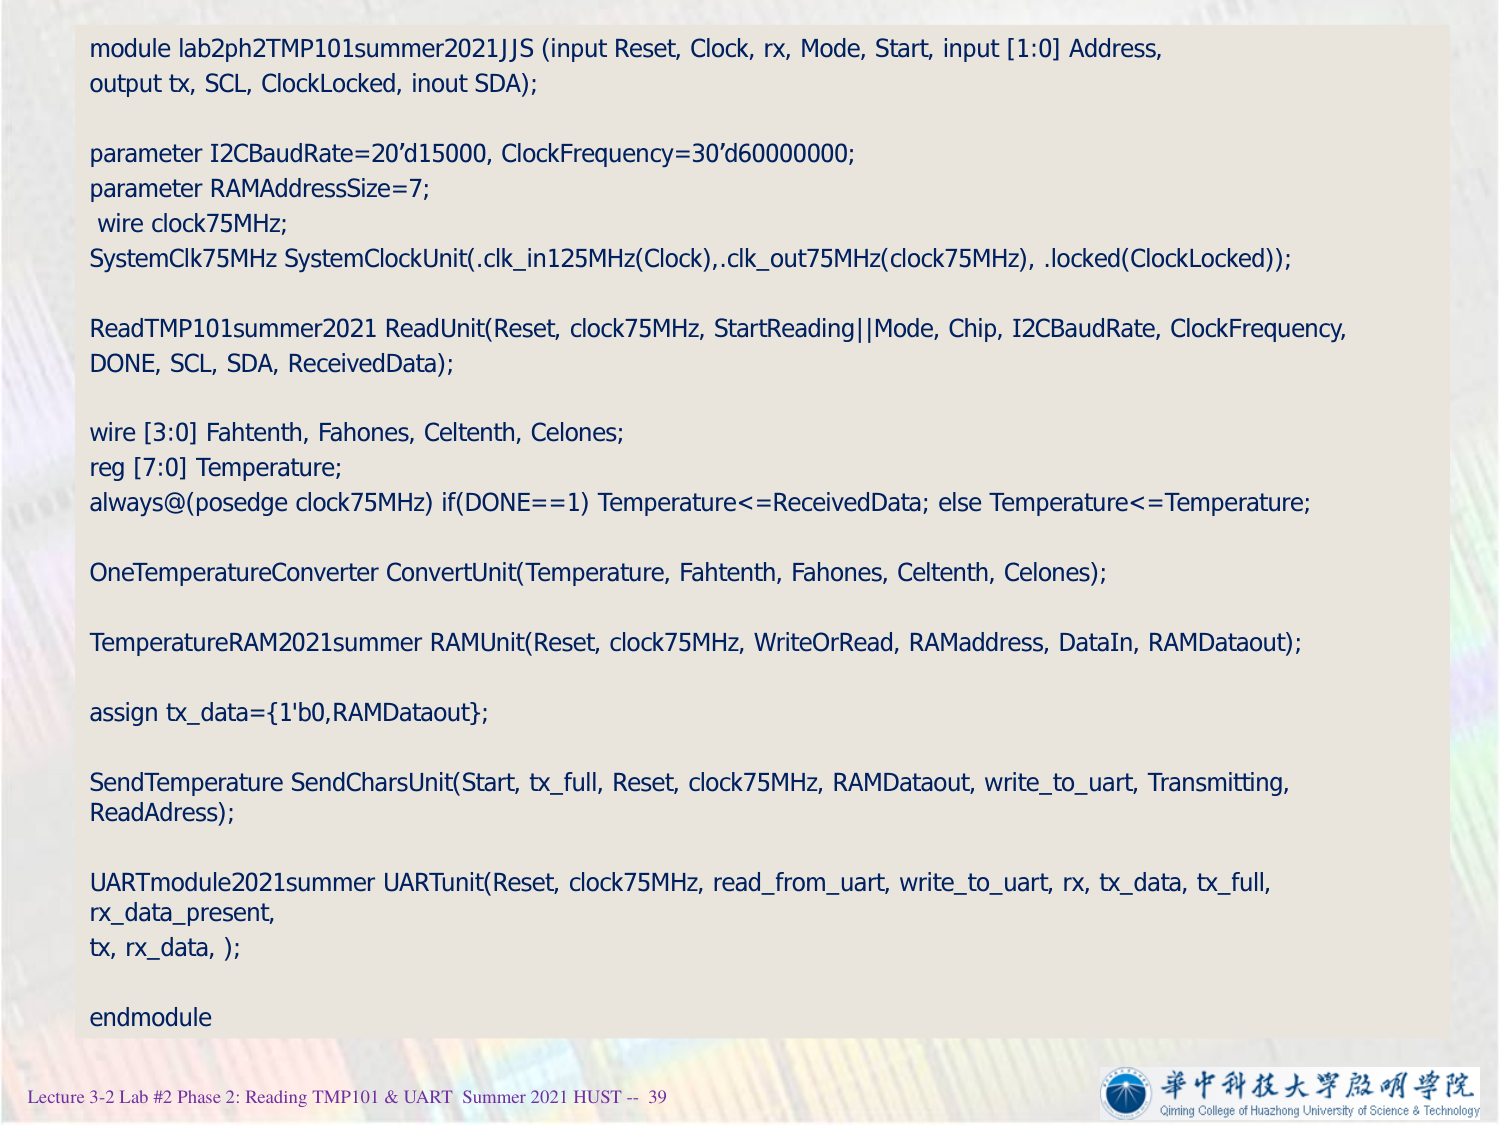

module lab2ph2TMP101summer2021JJS (input Reset, Clock, rx, Mode, Start, input [1:0] Address,
output tx, SCL, ClockLocked, inout SDA);

parameter I2CBaudRate=20’d15000, ClockFrequency=30’d60000000;
parameter RAMAddressSize=7;
 wire clock75MHz;
SystemClk75MHz SystemClockUnit(.clk_in125MHz(Clock),.clk_out75MHz(clock75MHz), .locked(ClockLocked));

ReadTMP101summer2021 ReadUnit(Reset, clock75MHz, StartReading||Mode, Chip, I2CBaudRate, ClockFrequency,
DONE, SCL, SDA, ReceivedData);

wire [3:0] Fahtenth, Fahones, Celtenth, Celones;
reg [7:0] Temperature;
always@(posedge clock75MHz) if(DONE==1) Temperature<=ReceivedData; else Temperature<=Temperature;

OneTemperatureConverter ConvertUnit(Temperature, Fahtenth, Fahones, Celtenth, Celones);

TemperatureRAM2021summer RAMUnit(Reset, clock75MHz, WriteOrRead, RAMaddress, DataIn, RAMDataout);

assign tx_data={1'b0,RAMDataout};

SendTemperature SendCharsUnit(Start, tx_full, Reset, clock75MHz, RAMDataout, write_to_uart, Transmitting, ReadAdress);

UARTmodule2021summer UARTunit(Reset, clock75MHz, read_from_uart, write_to_uart, rx, tx_data, tx_full, rx_data_present,
tx, rx_data, );

endmodule